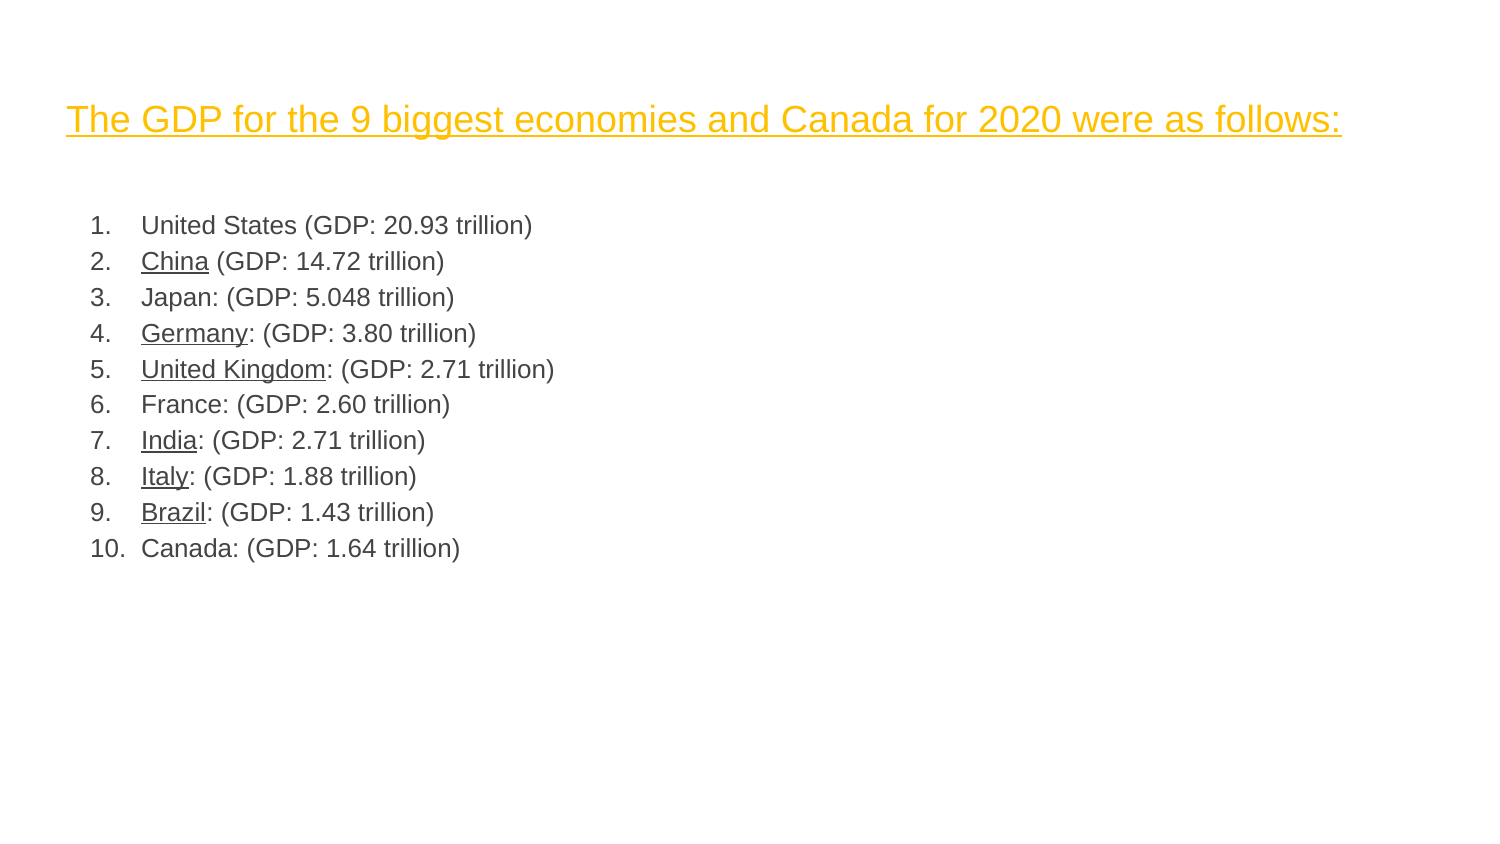

# The GDP for the 9 biggest economies and Canada for 2020 were as follows:

United States (GDP: 20.93 trillion)
China (GDP: 14.72 trillion)
Japan: (GDP: 5.048 trillion)
Germany: (GDP: 3.80 trillion)
United Kingdom: (GDP: 2.71 trillion)
France: (GDP: 2.60 trillion)
India: (GDP: 2.71 trillion)
Italy: (GDP: 1.88 trillion)
Brazil: (GDP: 1.43 trillion)
Canada: (GDP: 1.64 trillion)